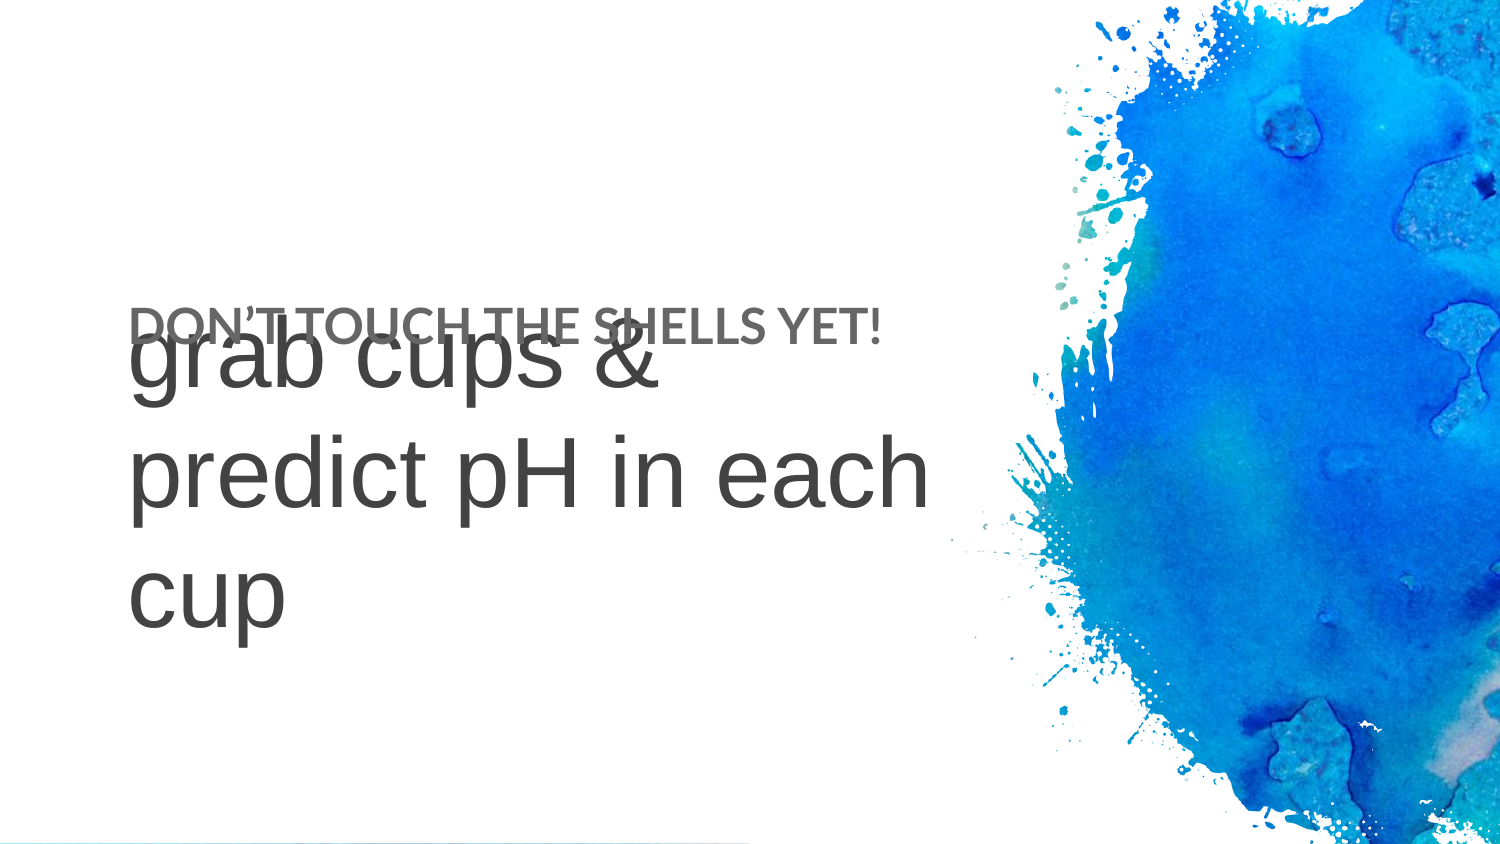

# grab cups &
predict pH in each cup
DON’T TOUCH THE SHELLS YET!